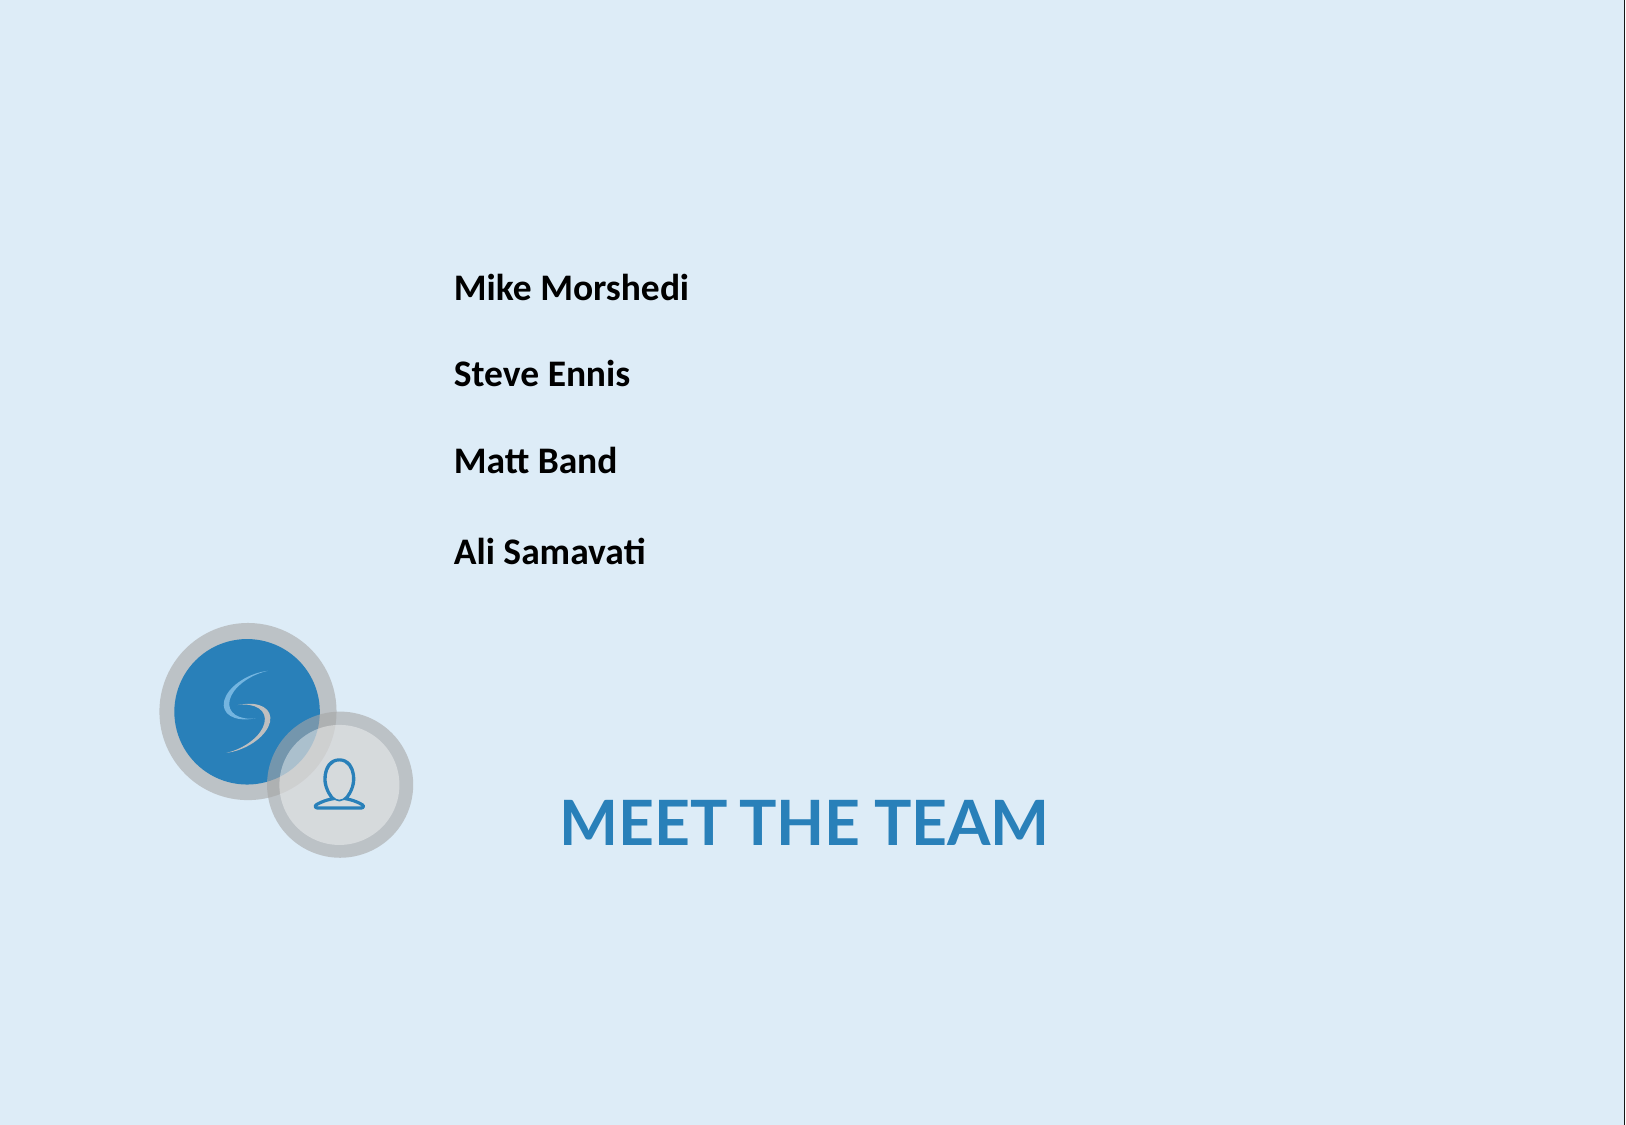

Mike Morshedi
Steve Ennis
Matt Band
Ali Samavati

MEET THE TEAM